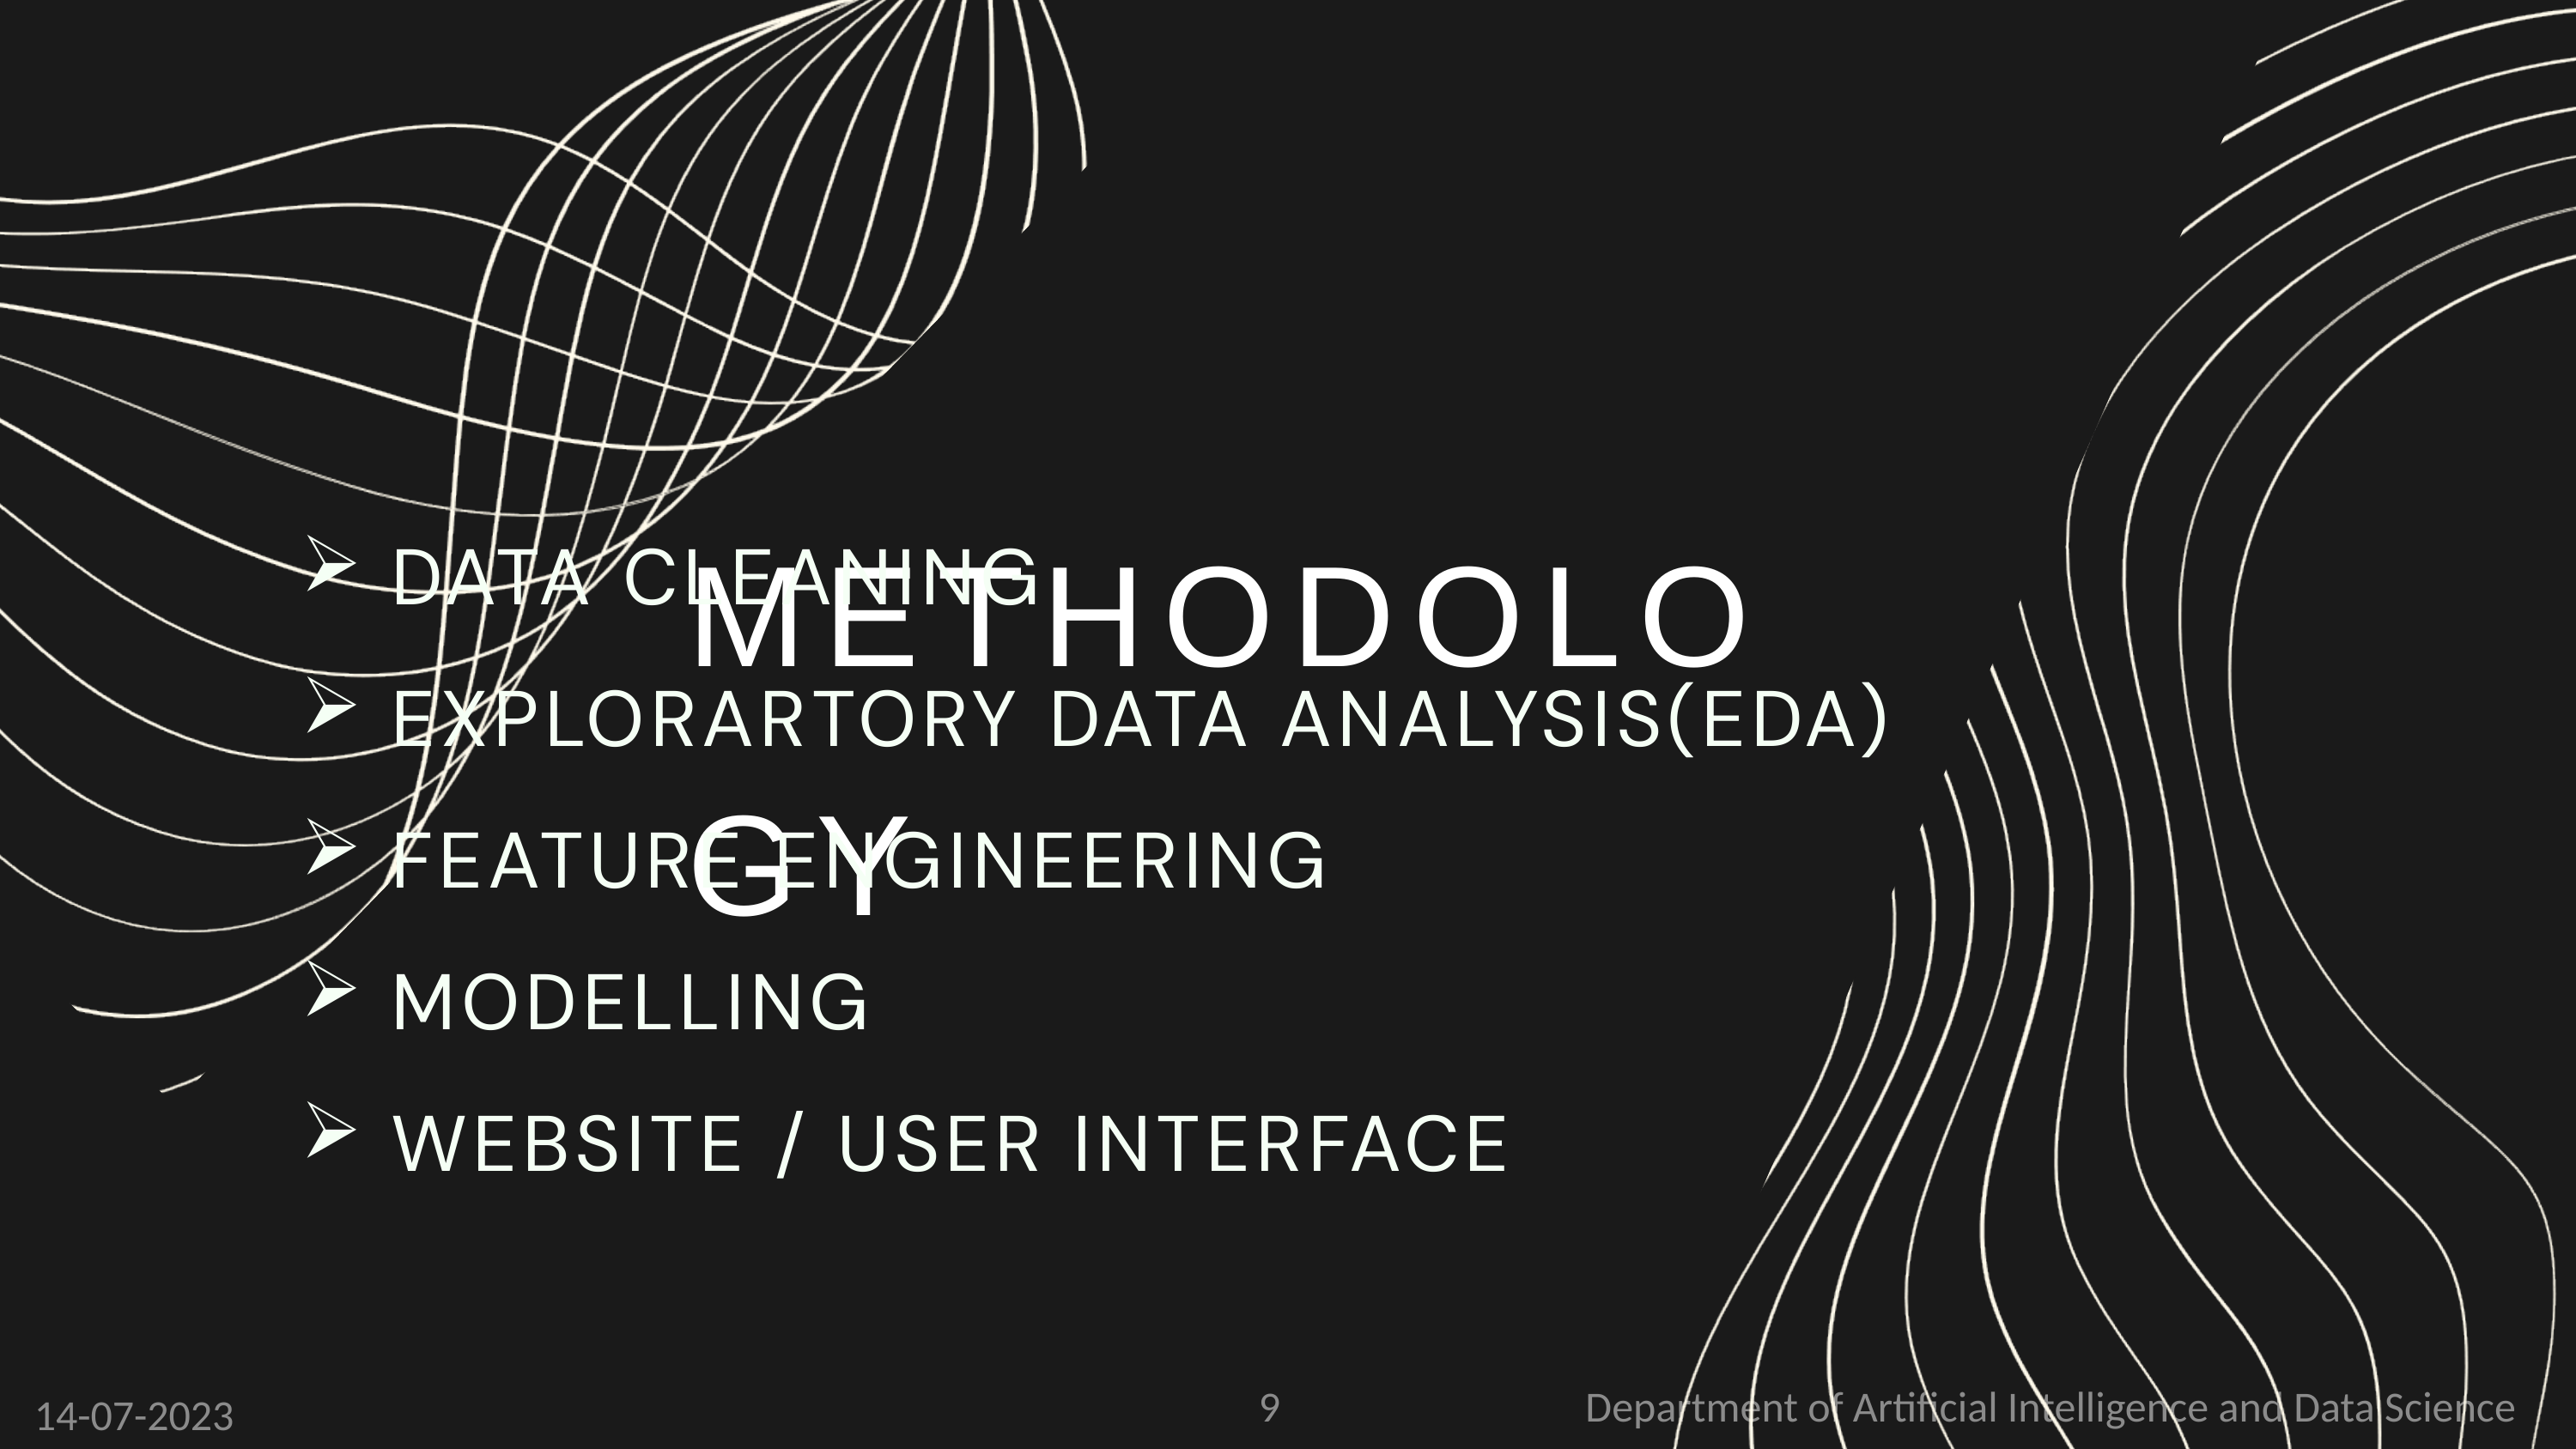

METHODOLOGY
 DATA CLEANING
 EXPLORARTORY DATA ANALYSIS(EDA)
 FEATURE ENGINEERING
 MODELLING
 WEBSITE / USER INTERFACE
Department of Artificial Intelligence and Data Science
9
14-07-2023